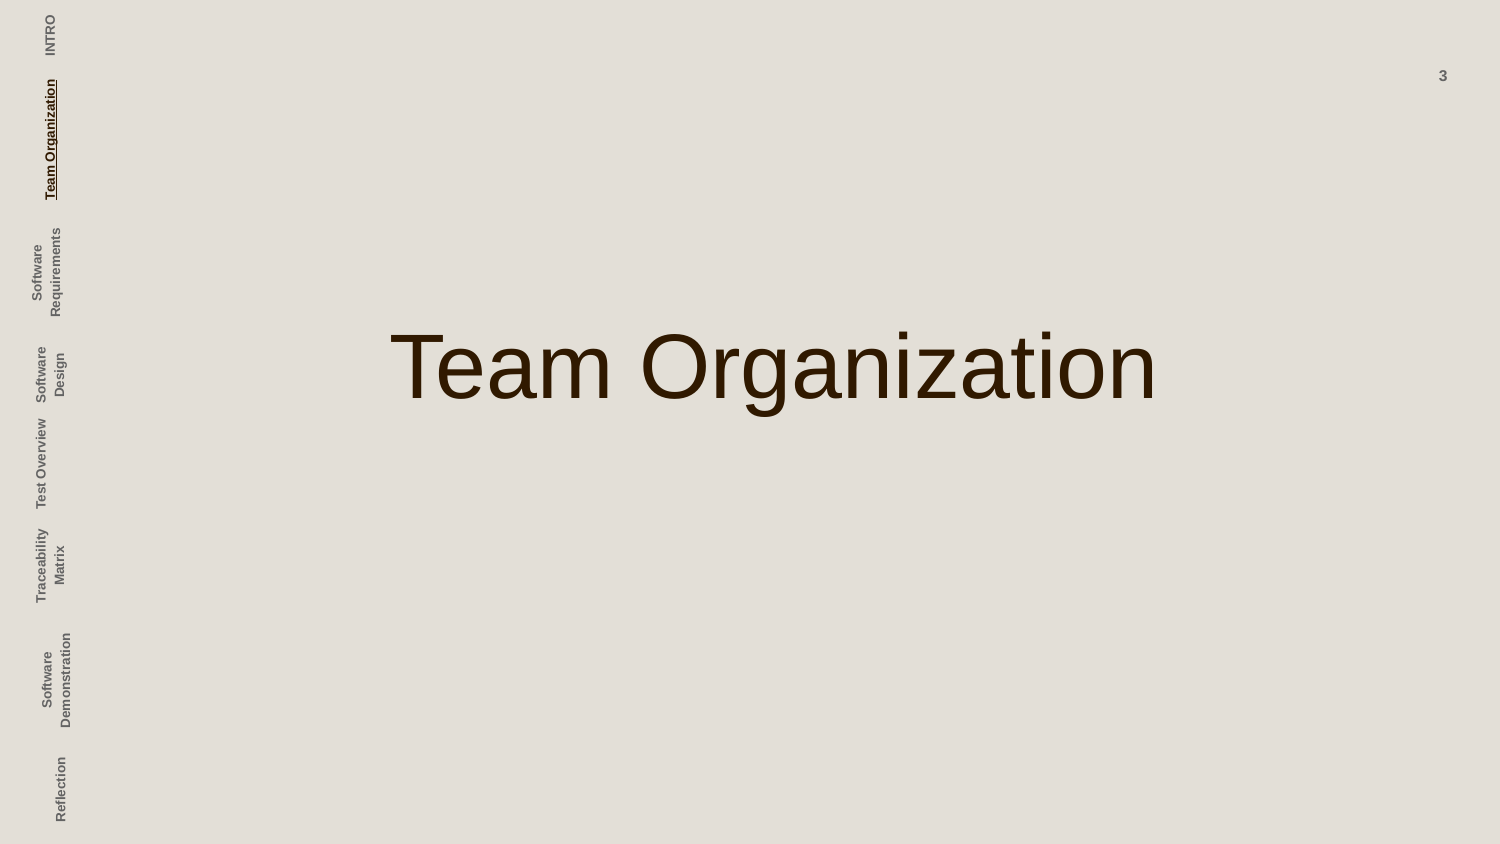

INTRO
3
Team Organization
Software Requirements
# Team Organization
Software Design
Test Overview
Traceability Matrix
Software Demonstration
Reflection